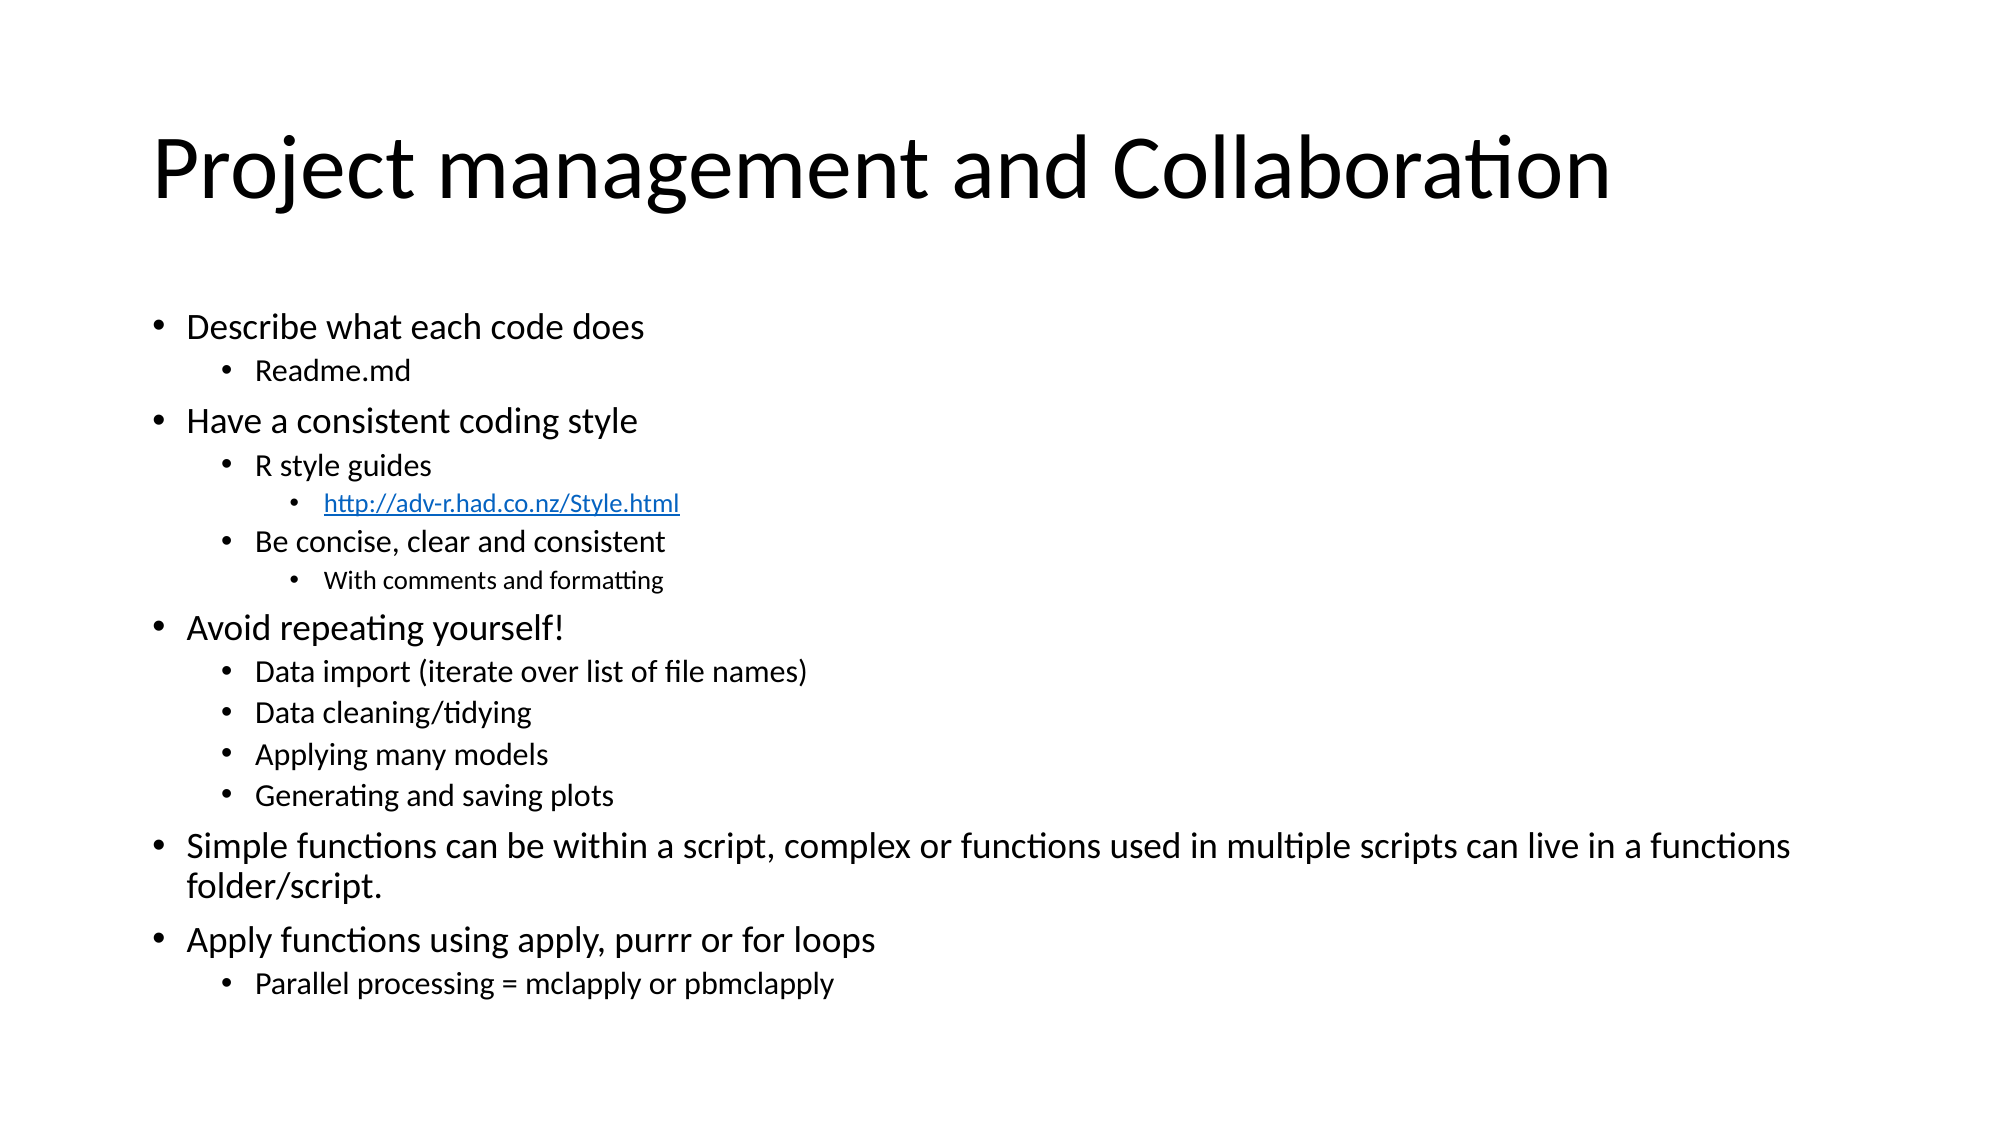

# Project management and Collaboration
Describe what each code does
Readme.md
Have a consistent coding style
R style guides
http://adv-r.had.co.nz/Style.html
Be concise, clear and consistent
With comments and formatting
Avoid repeating yourself!
Data import (iterate over list of file names)
Data cleaning/tidying
Applying many models
Generating and saving plots
Simple functions can be within a script, complex or functions used in multiple scripts can live in a functions folder/script.
Apply functions using apply, purrr or for loops
Parallel processing = mclapply or pbmclapply